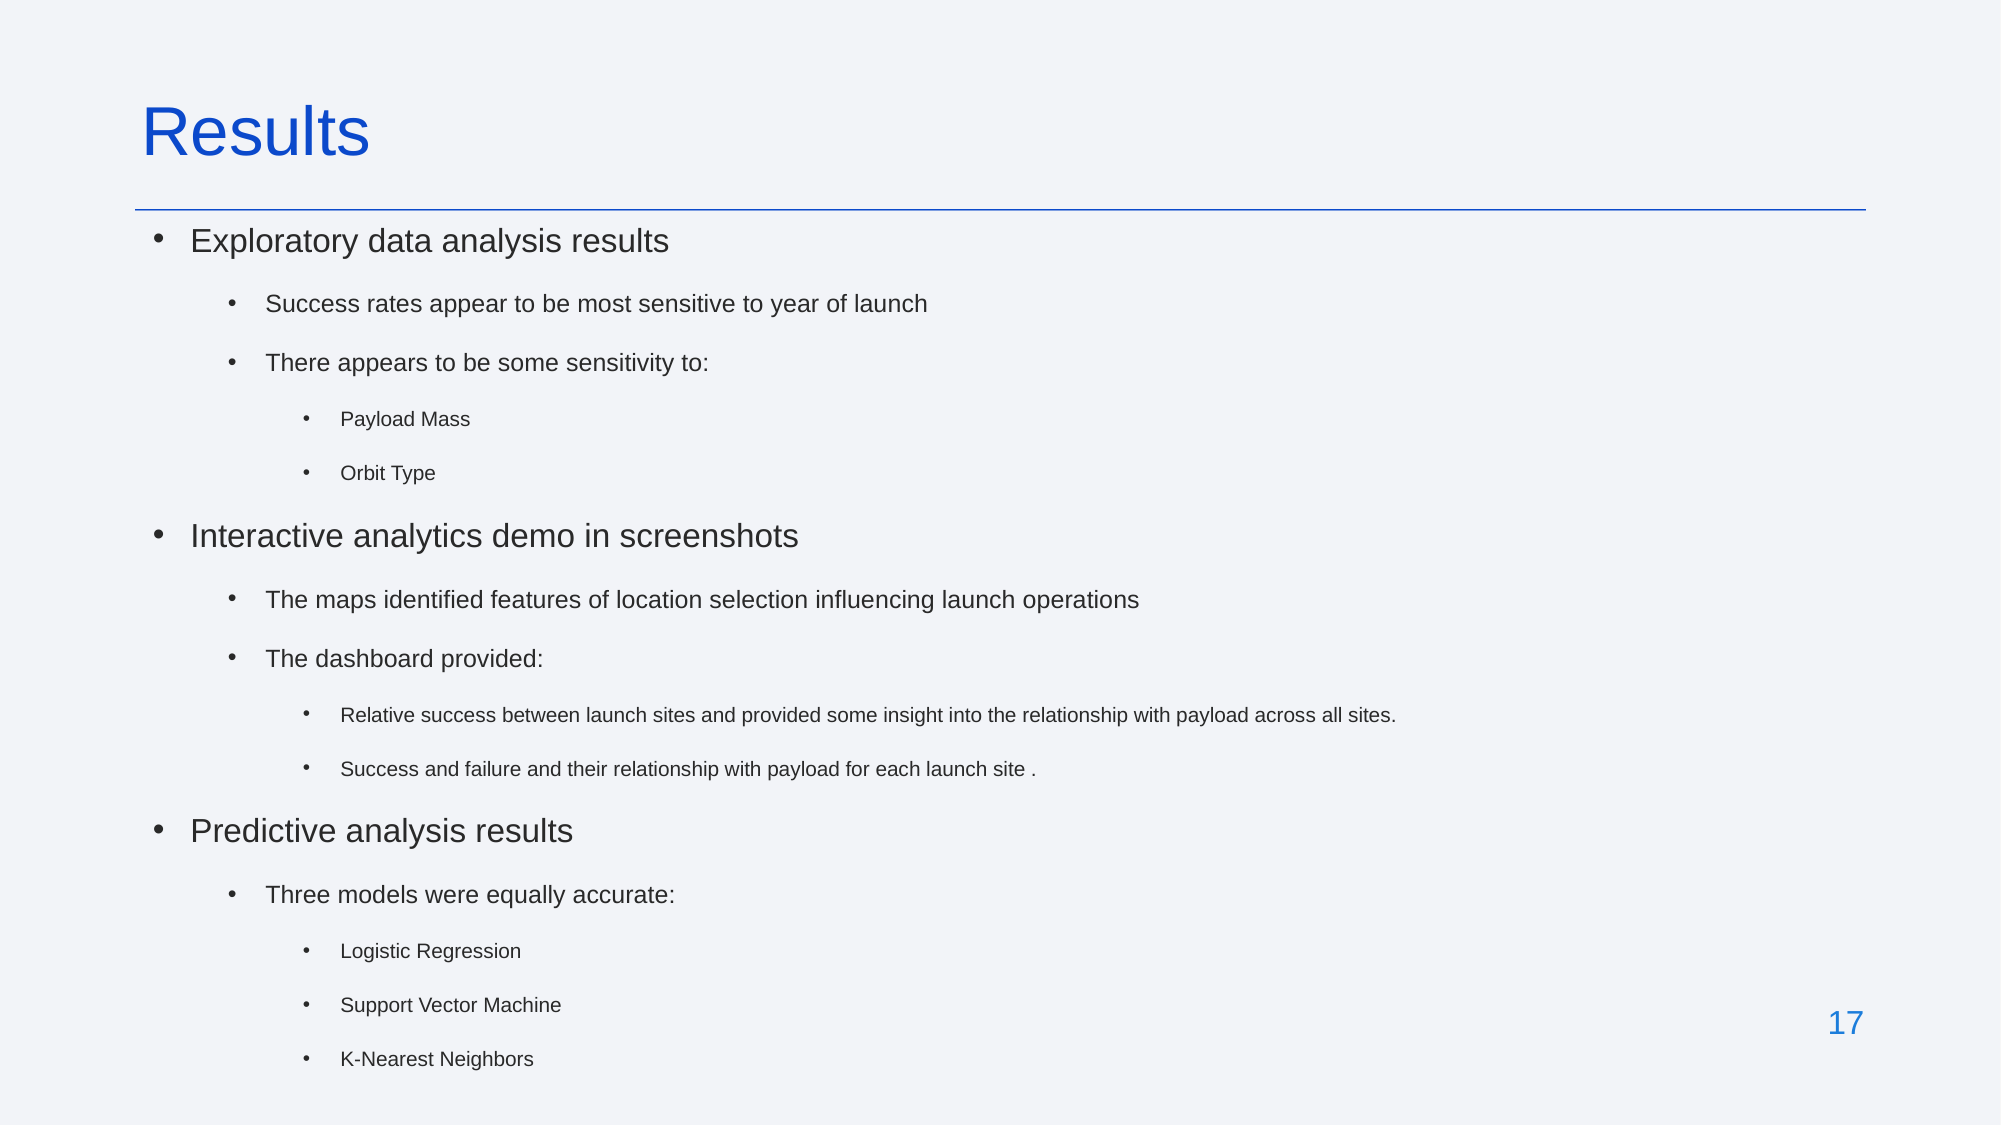

Results
Exploratory data analysis results
Success rates appear to be most sensitive to year of launch
There appears to be some sensitivity to:
Payload Mass
Orbit Type
Interactive analytics demo in screenshots
The maps identified features of location selection influencing launch operations
The dashboard provided:
Relative success between launch sites and provided some insight into the relationship with payload across all sites.
Success and failure and their relationship with payload for each launch site .
Predictive analysis results
Three models were equally accurate:
Logistic Regression
Support Vector Machine
K-Nearest Neighbors

17